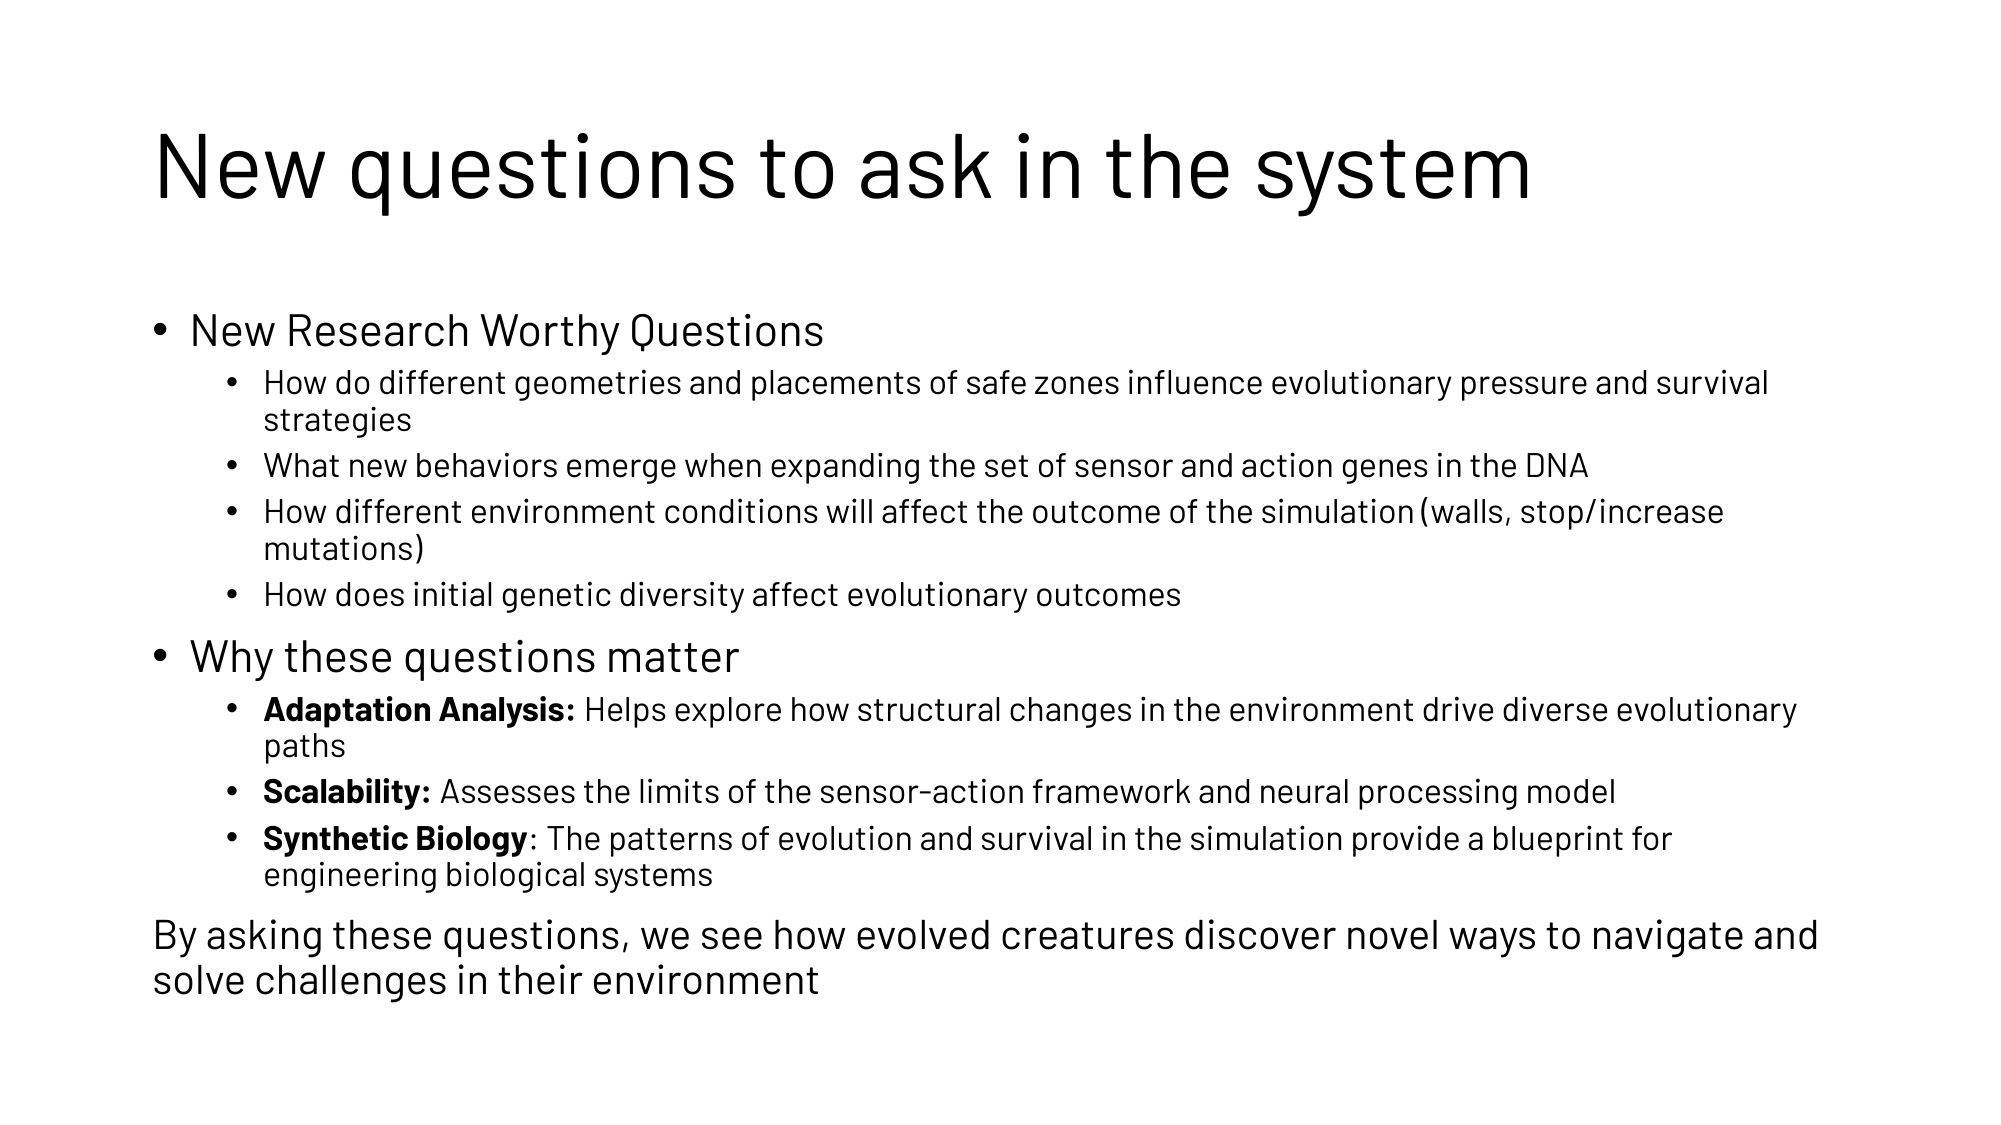

# New questions to ask in the system
New Research Worthy Questions
How do different geometries and placements of safe zones influence evolutionary pressure and survival strategies
What new behaviors emerge when expanding the set of sensor and action genes in the DNA
How different environment conditions will affect the outcome of the simulation (walls, stop/increase mutations)
How does initial genetic diversity affect evolutionary outcomes
Why these questions matter
Adaptation Analysis: Helps explore how structural changes in the environment drive diverse evolutionary paths
Scalability: Assesses the limits of the sensor-action framework and neural processing model
Synthetic Biology: The patterns of evolution and survival in the simulation provide a blueprint for engineering biological systems
By asking these questions, we see how evolved creatures discover novel ways to navigate and solve challenges in their environment